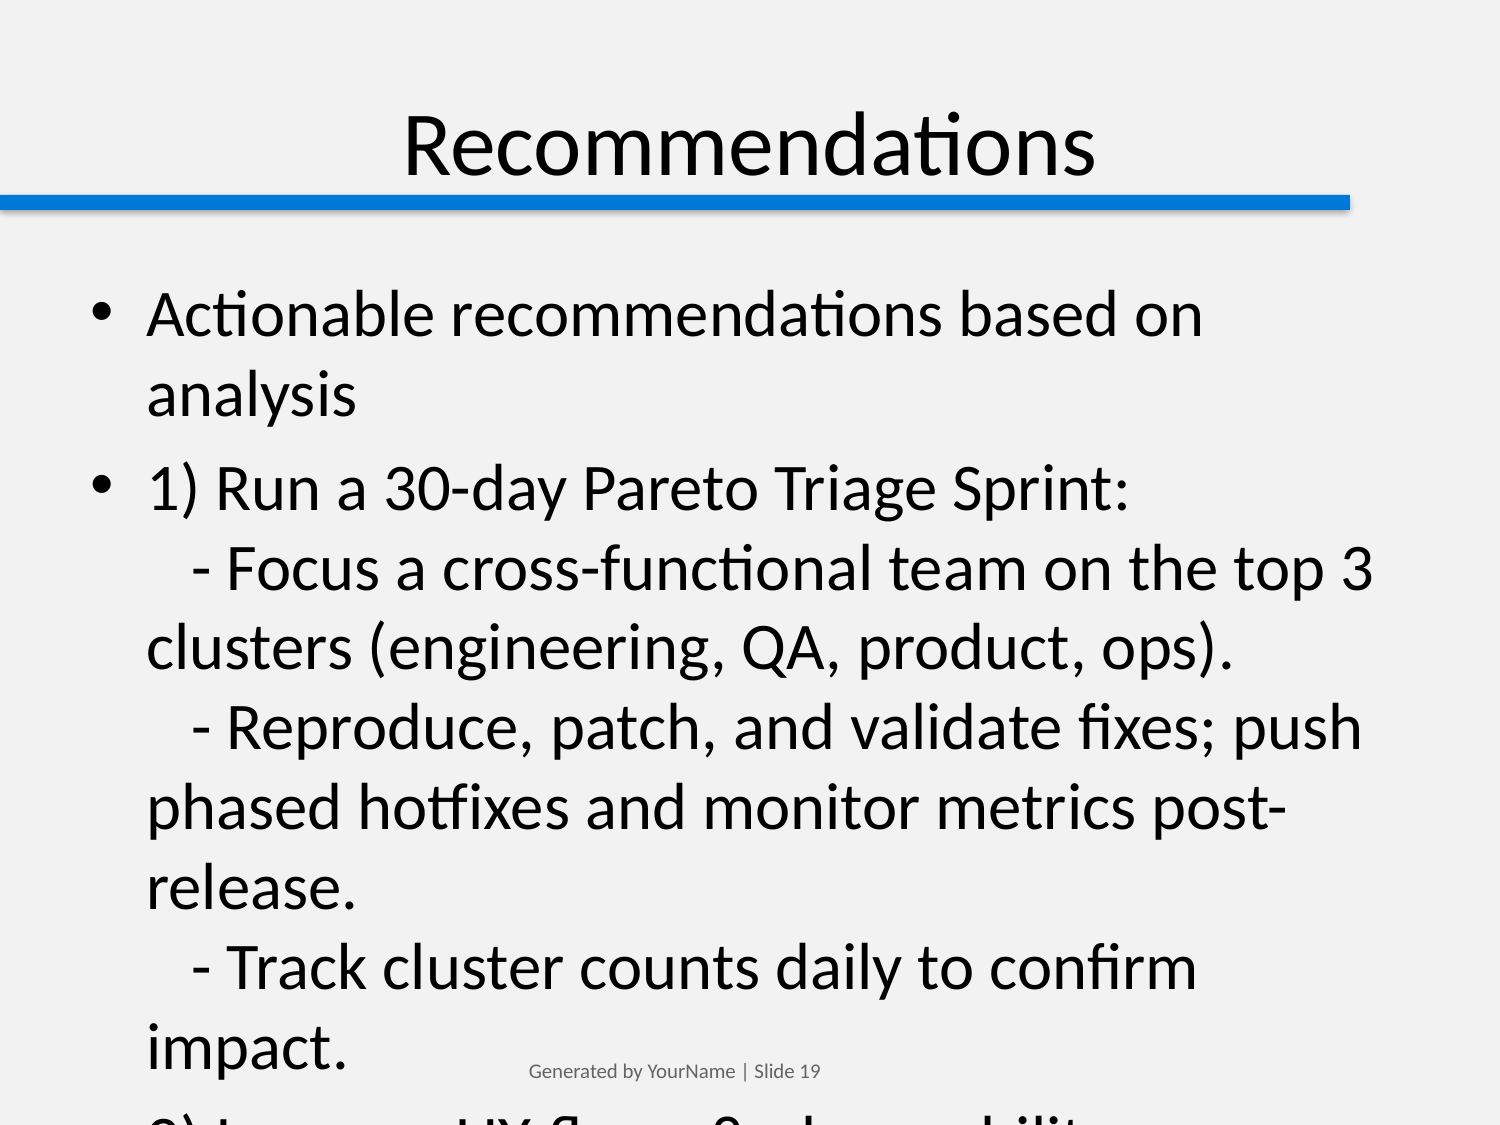

# Recommendations

Actionable recommendations based on analysis
1) Run a 30-day Pareto Triage Sprint:
   - Focus a cross-functional team on the top 3 clusters (engineering, QA, product, ops).
   - Reproduce, patch, and validate fixes; push phased hotfixes and monitor metrics post-release.
   - Track cluster counts daily to confirm impact.
2) Improve UX flows & observability:
   - Simplify login and KYC flows (clear errors, inline help, retry paths) and reduce friction points.
   - Instrument detailed telemetry (error codes, device, network) and create dashboards to find root causes.
   - Add synthetic tests to catch regressions before release.
3) Payment reliability & transparency:
   - Display clear fee breakdowns and transaction status; provide immediate next-action guidance on errors.
   - Implement automatic retries for transient failures and create a fast-track billing-dispute process.
   - Provide ops dashboard to manage dispute SLA (<48h for billing issues).
4) Support model upgrade & SLAs:
   - Deploy AI-assisted triage to resolve common queries instantly and gather structured info for agents.
   - Route critical financial/fraud tickets to a high-priority queue and measure first-contact resolution.
   - Publish expected SLAs in-app so customers know what to expect.
5) Roadmap transparency & closed-loop feedback:
   - Publish a concise roadmap addressing top-requested features and provide beta access to engaged users.
   - After each major release, re-run sentiment & cluster analysis and communicate outcomes in release notes.
   - Use metrics (sentiment delta, cluster counts, NPS) to measure success.
Generated by YourName | Slide 19